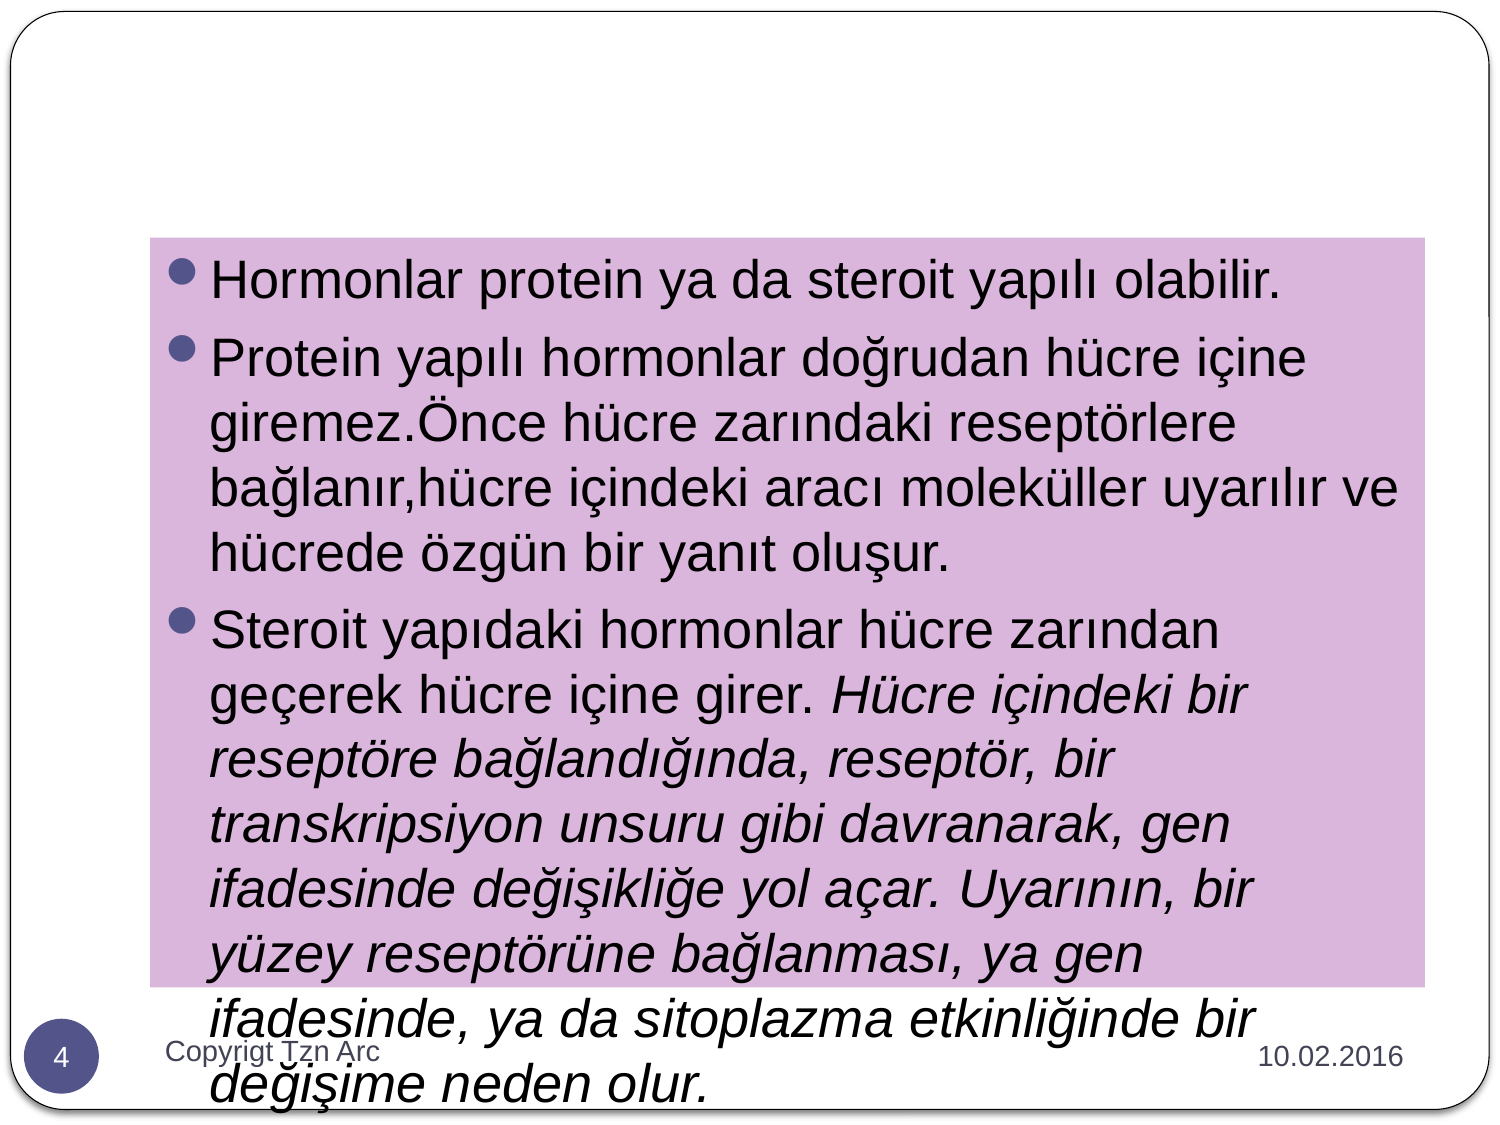

#
Hormonlar protein ya da steroit yapılı olabilir.
Protein yapılı hormonlar doğrudan hücre içine giremez.Önce hücre zarındaki reseptörlere bağlanır,hücre içindeki aracı moleküller uyarılır ve hücrede özgün bir yanıt oluşur.
Steroit yapıdaki hormonlar hücre zarından geçerek hücre içine girer. Hücre içindeki bir reseptöre bağlandığında, reseptör, bir transkripsiyon unsuru gibi davranarak, gen ifadesinde değişikliğe yol açar. Uyarının, bir yüzey reseptörüne bağlanması, ya gen ifadesinde, ya da sitoplazma etkinliğinde bir değişime neden olur.
Copyrigt Tzn Arc
10.02.2016
4